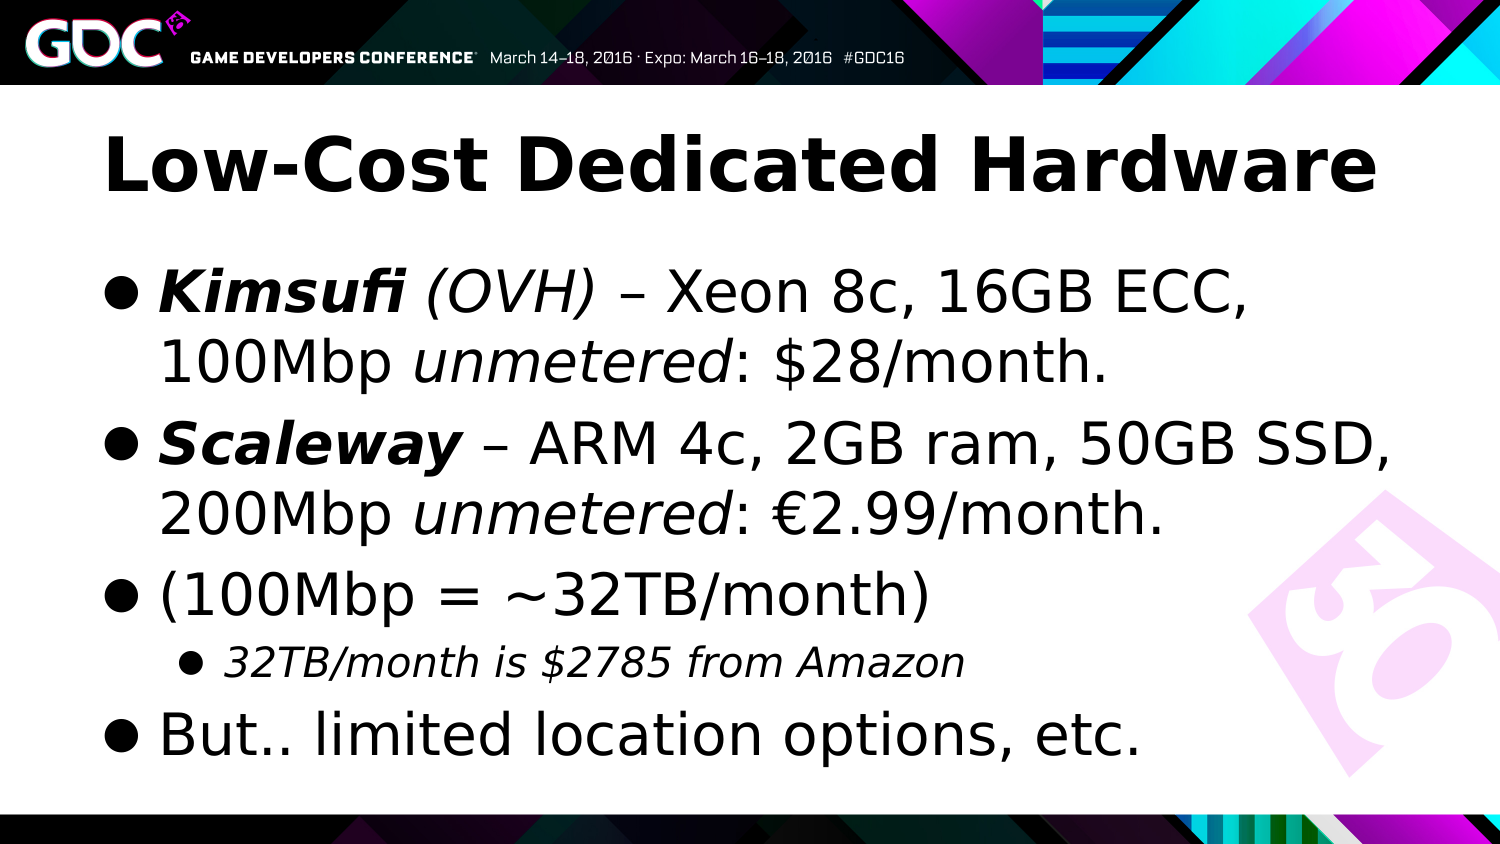

# Low-Cost Dedicated Hardware
Kimsufi (OVH) – Xeon 8c, 16GB ECC, 100Mbp unmetered: $28/month.
Scaleway – ARM 4c, 2GB ram, 50GB SSD, 200Mbp unmetered: €2.99/month.
(100Mbp = ~32TB/month)
32TB/month is $2785 from Amazon
But.. limited location options, etc.